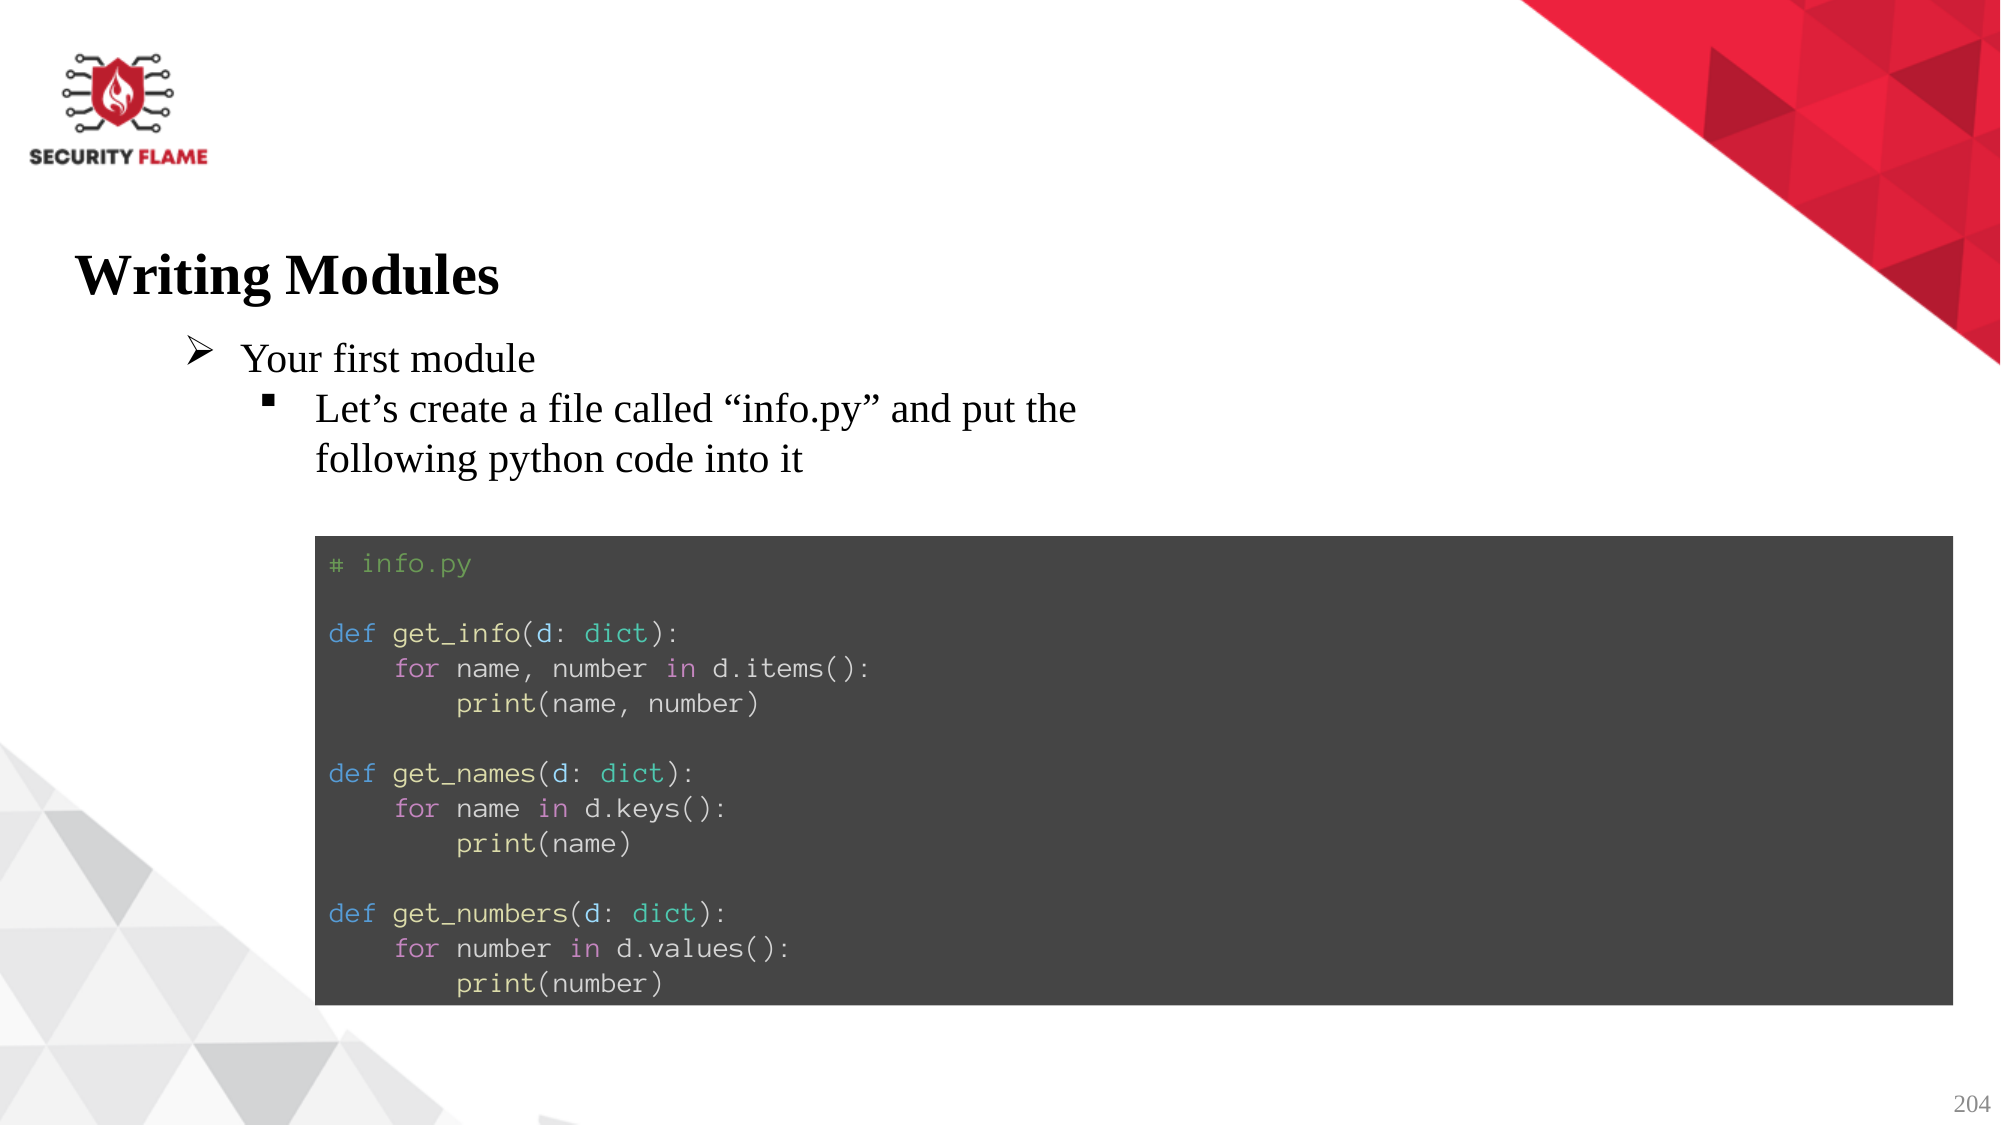

Writing Modules
Your first module
Let’s create a file called “info.py” and put the following python code into it
# info.py
def get_info(d: dict):
    for name, number in d.items():
        print(name, number)
def get_names(d: dict):
    for name in d.keys():
        print(name)
def get_numbers(d: dict):
    for number in d.values():
        print(number)
204